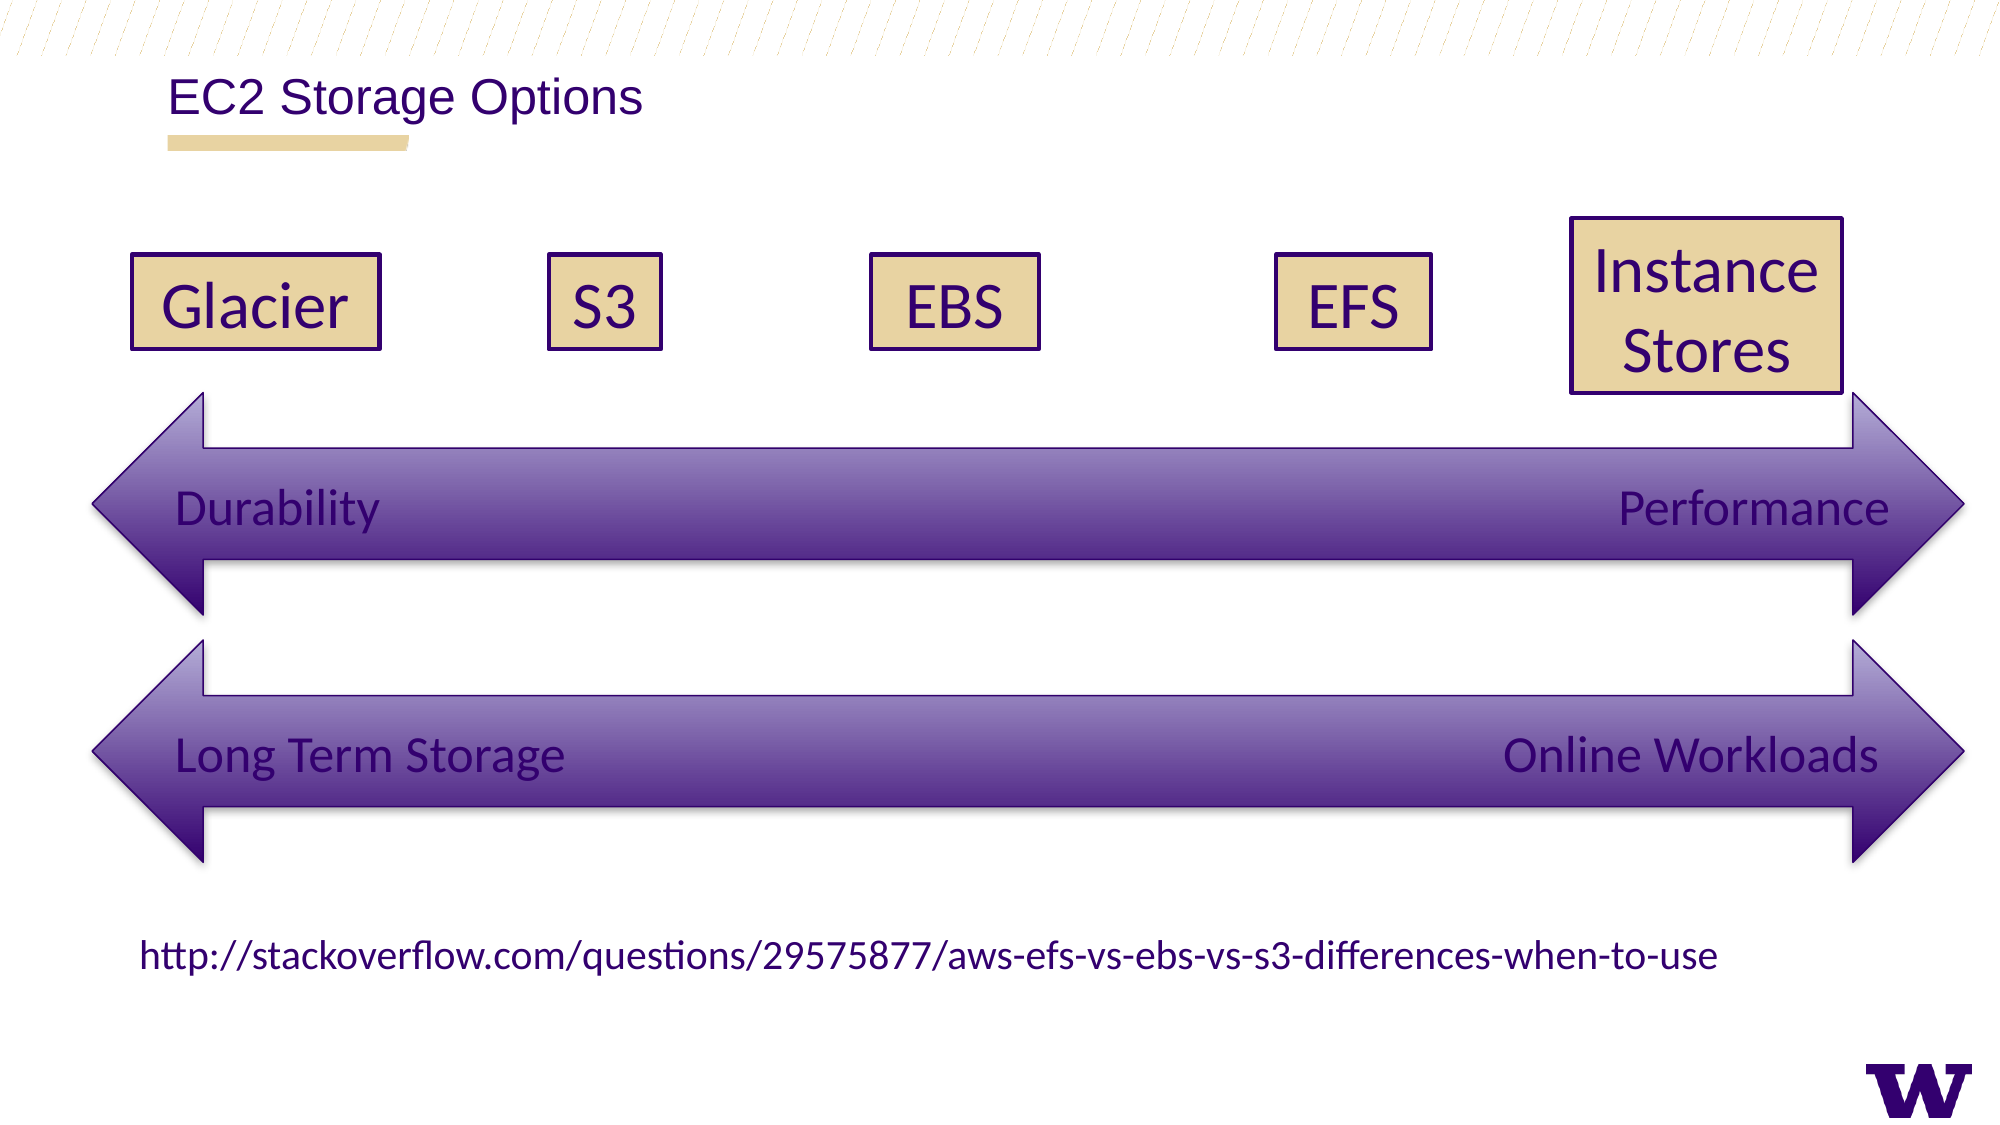

EC2 Storage Options
Instance Stores
Glacier
S3
EBS
EFS

Durability
Performance

Long Term Storage
Online Workloads
http://stackoverflow.com/questions/29575877/aws-efs-vs-ebs-vs-s3-differences-when-to-use